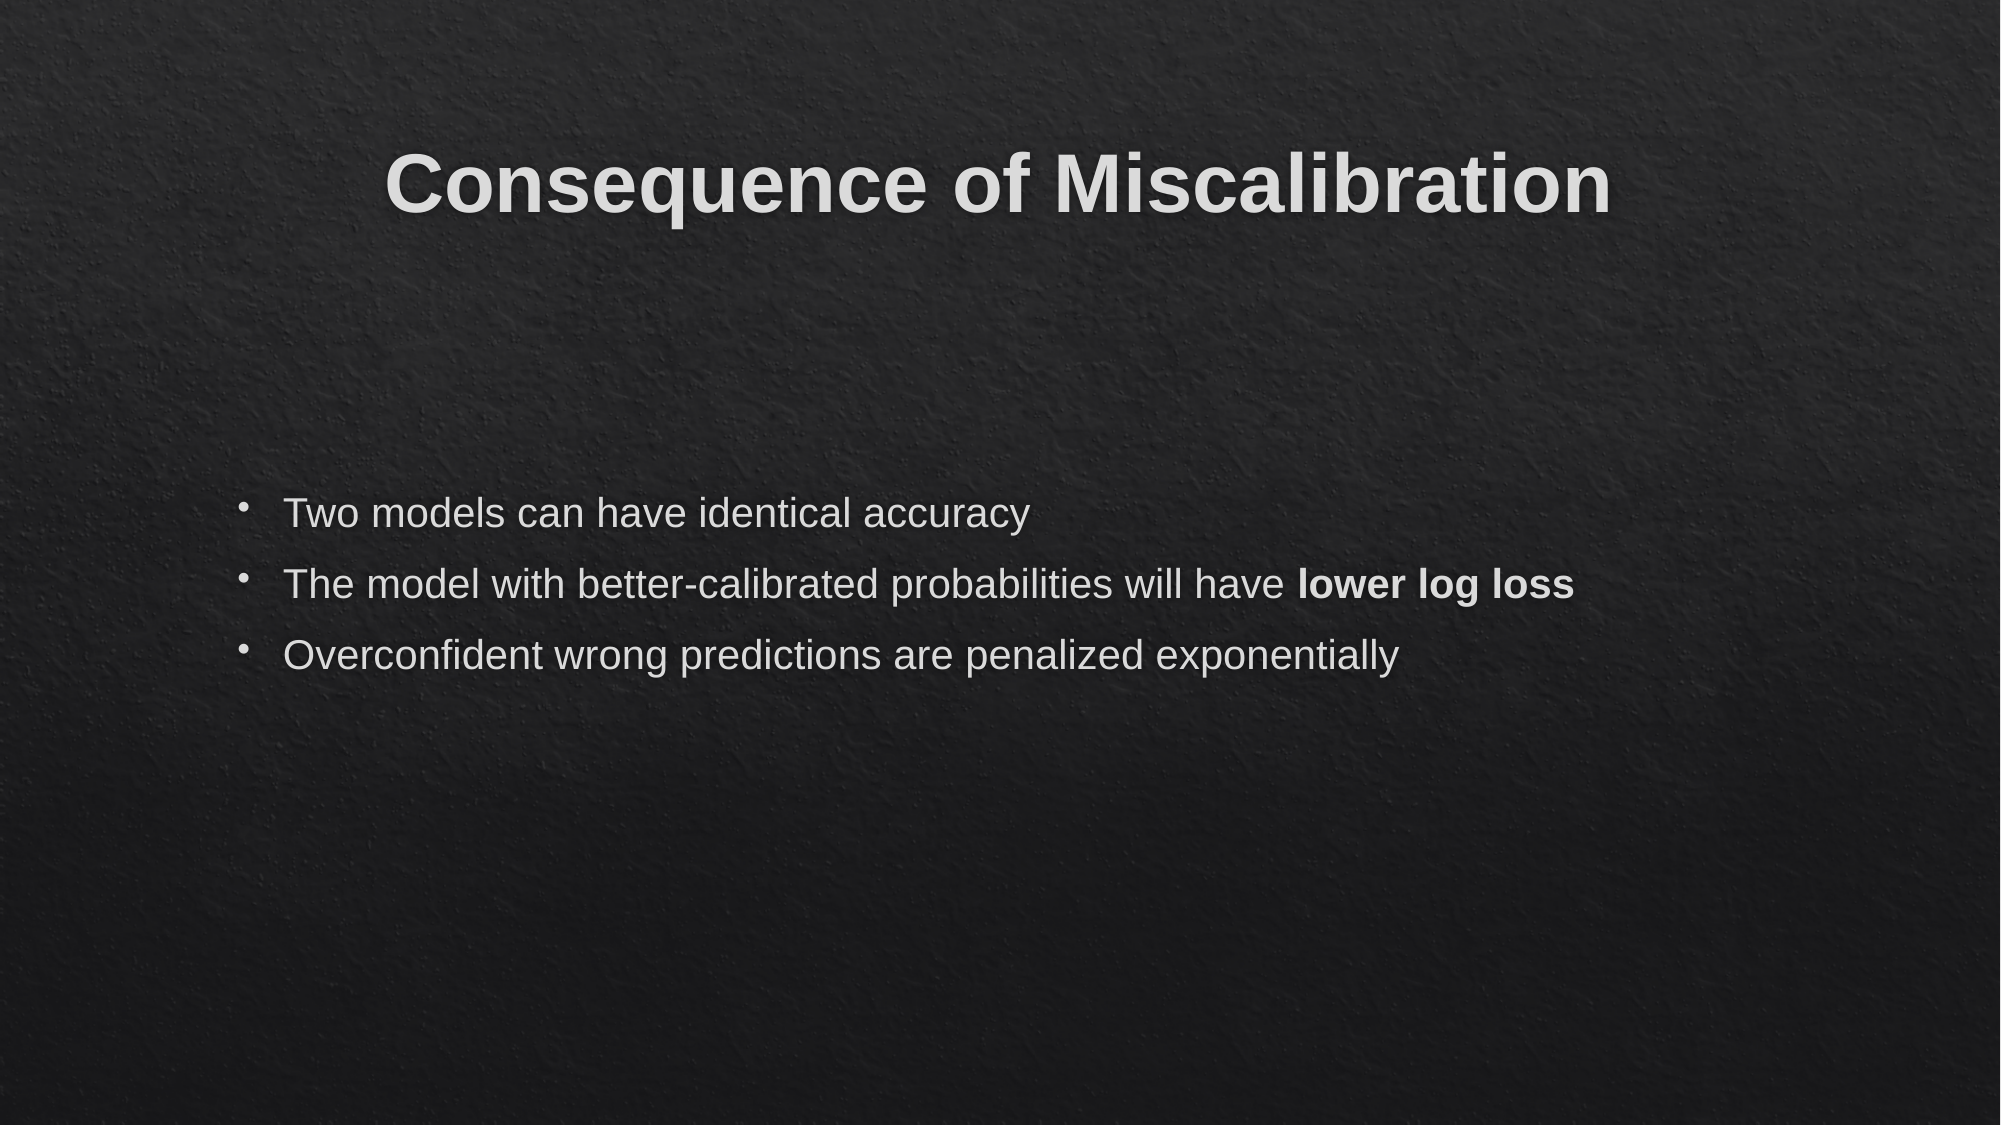

# Consequence of Miscalibration
Two models can have identical accuracy
The model with better-calibrated probabilities will have lower log loss
Overconfident wrong predictions are penalized exponentially